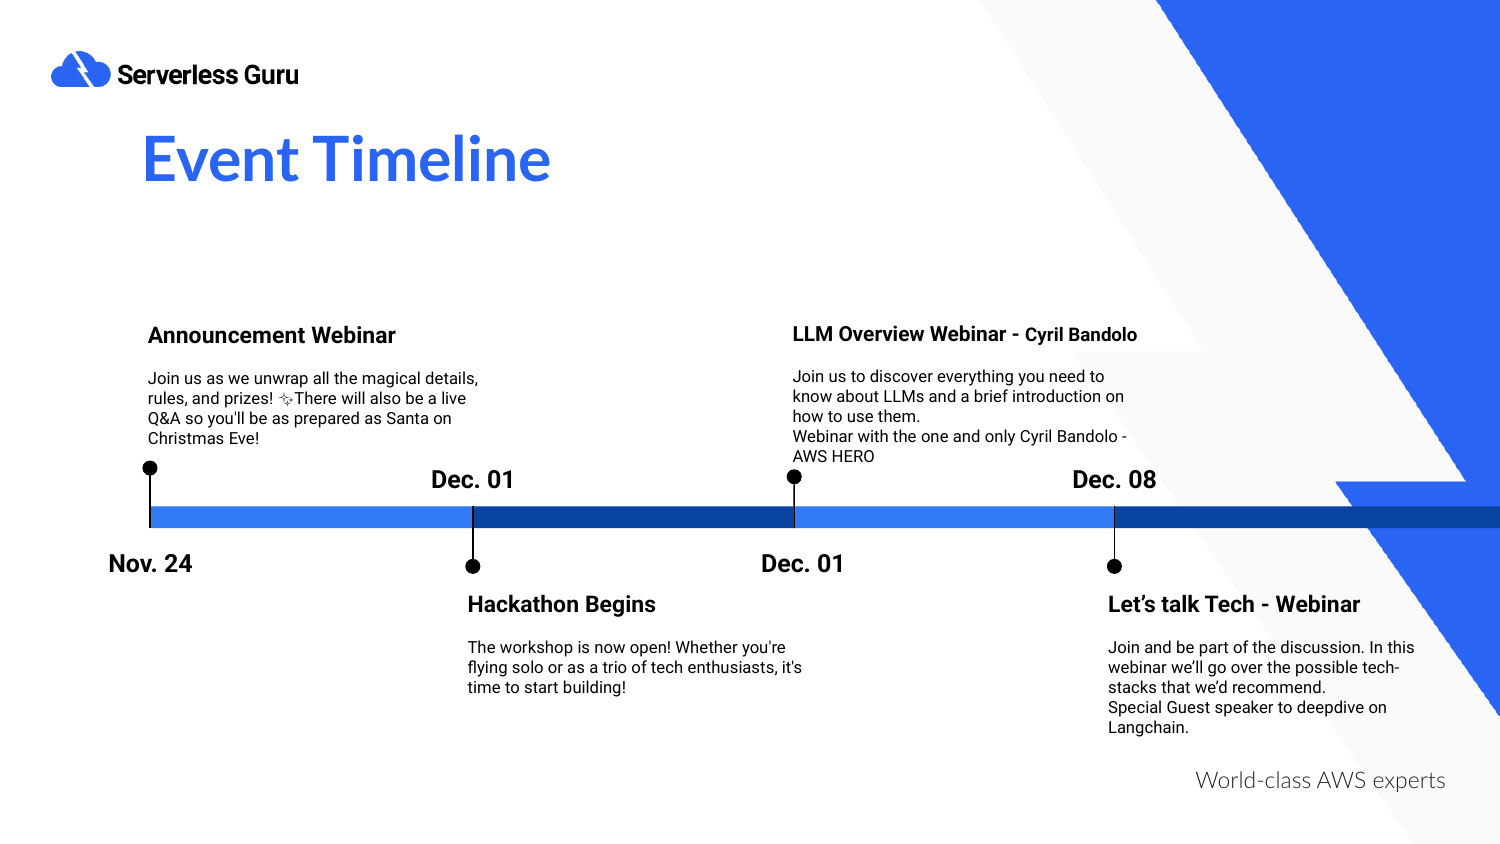

# Event Timeline
LLM Overview Webinar - Cyril Bandolo

Join us to discover everything you need to know about LLMs and a brief introduction on how to use them.
Webinar with the one and only Cyril Bandolo - AWS HERO

Dec. 01

Announcement Webinar

Join us as we unwrap all the magical details, rules, and prizes! ✨There will also be a live Q&A so you'll be as prepared as Santa on Christmas Eve!

Nov. 24

Dec. 01

Hackathon Begins

The workshop is now open! Whether you're flying solo or as a trio of tech enthusiasts, it's time to start building!

Dec. 08

Let’s talk Tech - Webinar

Join and be part of the discussion. In this webinar we’ll go over the possible tech-stacks that we’d recommend.
Special Guest speaker to deepdive on Langchain.